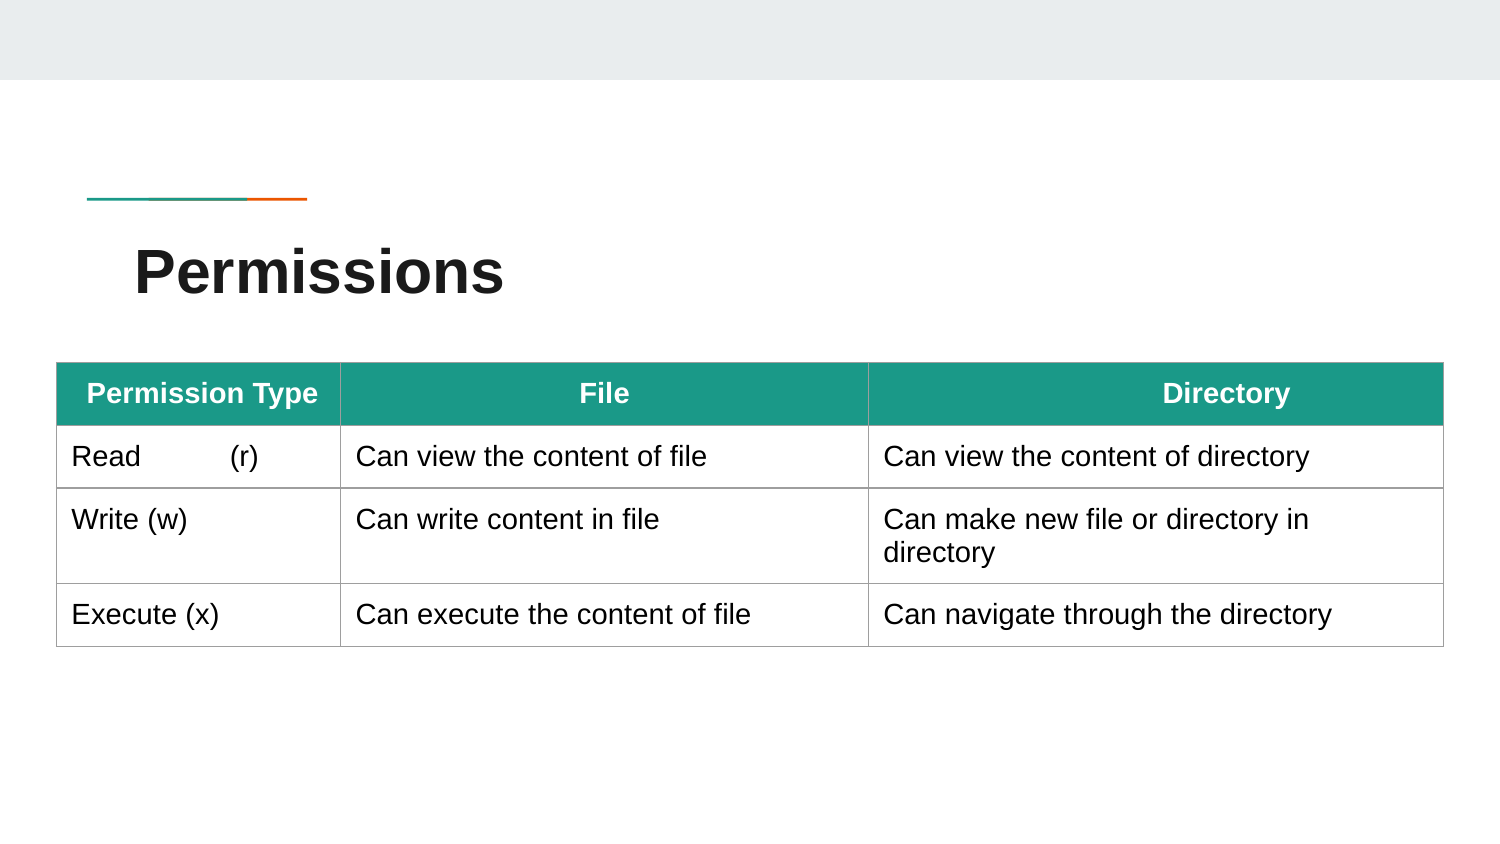

# Permissions
| Permission Type | File | Directory |
| --- | --- | --- |
| Read (r) | Can view the content of file | Can view the content of directory |
| Write (w) | Can write content in file | Can make new file or directory in directory |
| Execute (x) | Can execute the content of file | Can navigate through the directory |